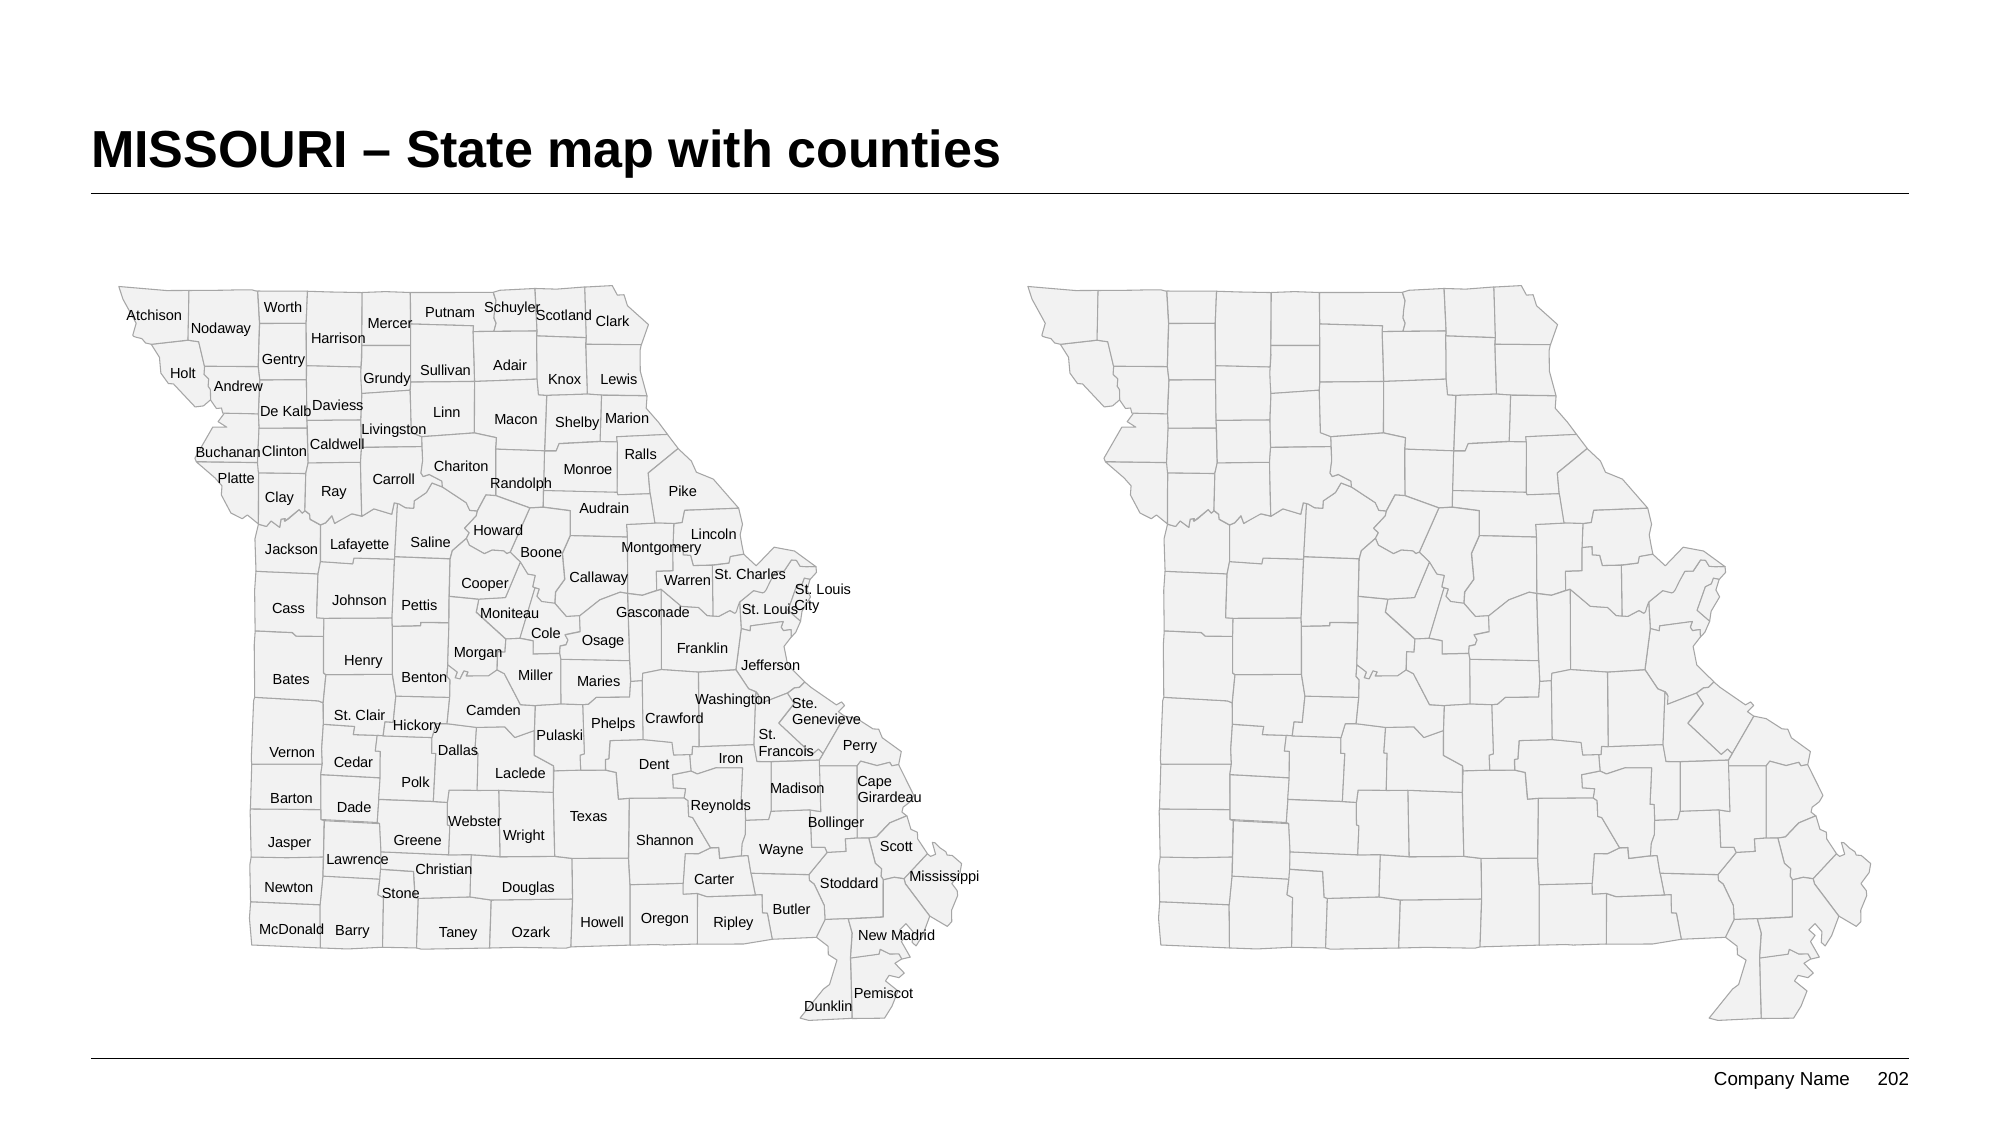

# MISSOURI – State map with counties

Worth
Schuyler
Putnam
Atchison
Scotland
Clark
Mercer
Nodaway
Harrison
Gentry
Adair
Sullivan
Holt
Grundy
Knox
Lewis
Andrew
Daviess
De Kalb
Linn
Marion
Macon
Shelby
Livingston
Caldwell
Clinton
Buchanan
Ralls
Chariton
Monroe
Platte
Carroll
Randolph
Pike
Ray
Clay
Audrain
Howard
Lincoln
Saline
Lafayette
Montgomery
Jackson
Boone
St. Charles
Callaway
Warren
Cooper
St. Louis
Johnson
Pettis
City
Cass
St. Louis
Gasconade
Moniteau
Cole
Osage
Franklin
Morgan
Henry
Jefferson
Miller
Benton
Bates
Maries
Washington
Ste.
Camden
St. Clair
Crawford
Genevieve
Phelps
Hickory
St.
Pulaski
Perry
Dallas
Francois
Vernon
Iron
Cedar
Dent
Laclede
Cape
Polk
Madison
Girardeau
Barton
Reynolds
Dade
Texas
Webster
Bollinger
Wright
Greene
Shannon
Jasper
Scott
Wayne
Lawrence
Christian
Mississippi
Carter
Stoddard
Newton
Douglas
Stone
Butler
Oregon
Ripley
Howell
McDonald
Barry
Taney
Ozark
New Madrid
Pemiscot
Dunklin